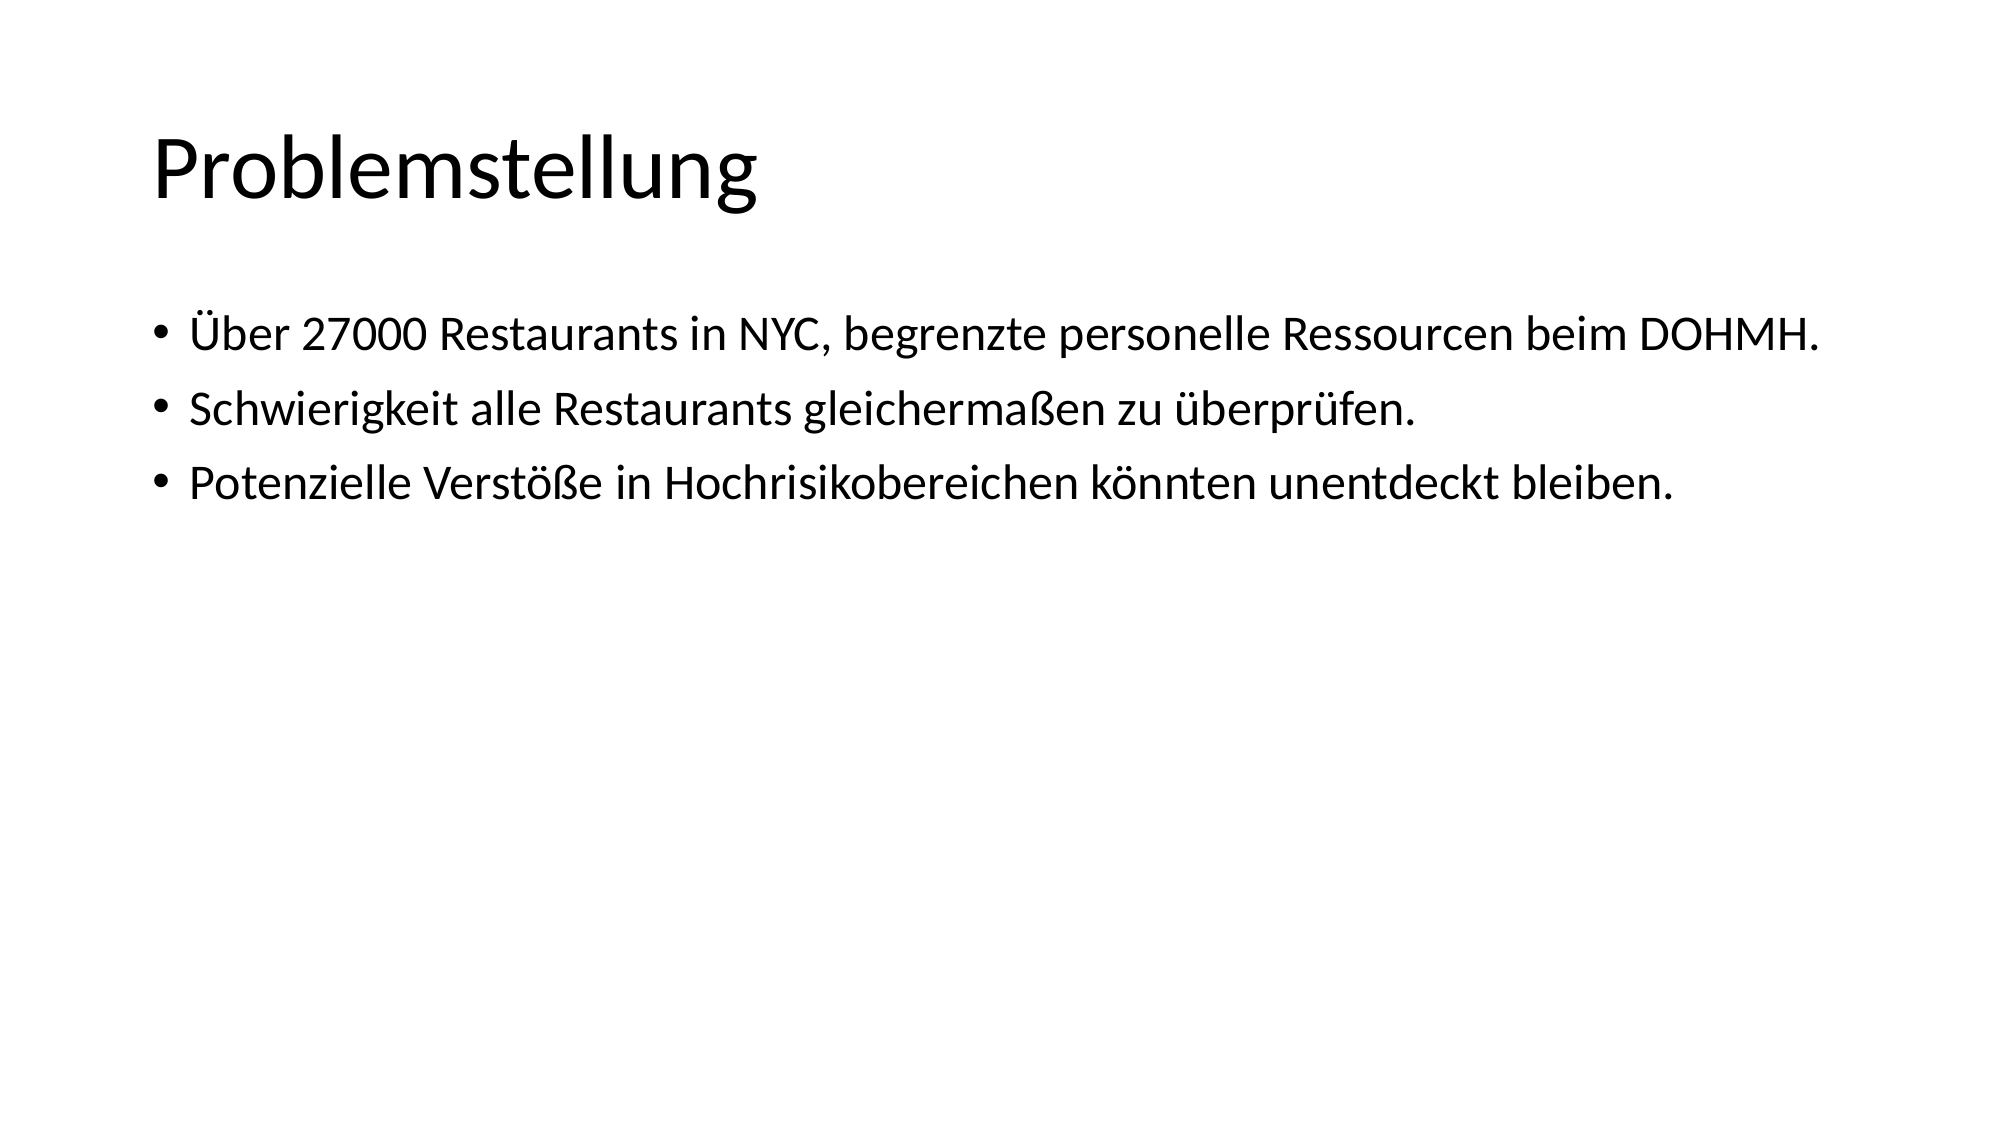

# Problemstellung
Über 27000 Restaurants in NYC, begrenzte personelle Ressourcen beim DOHMH.
Schwierigkeit alle Restaurants gleichermaßen zu überprüfen.
Potenzielle Verstöße in Hochrisikobereichen könnten unentdeckt bleiben.